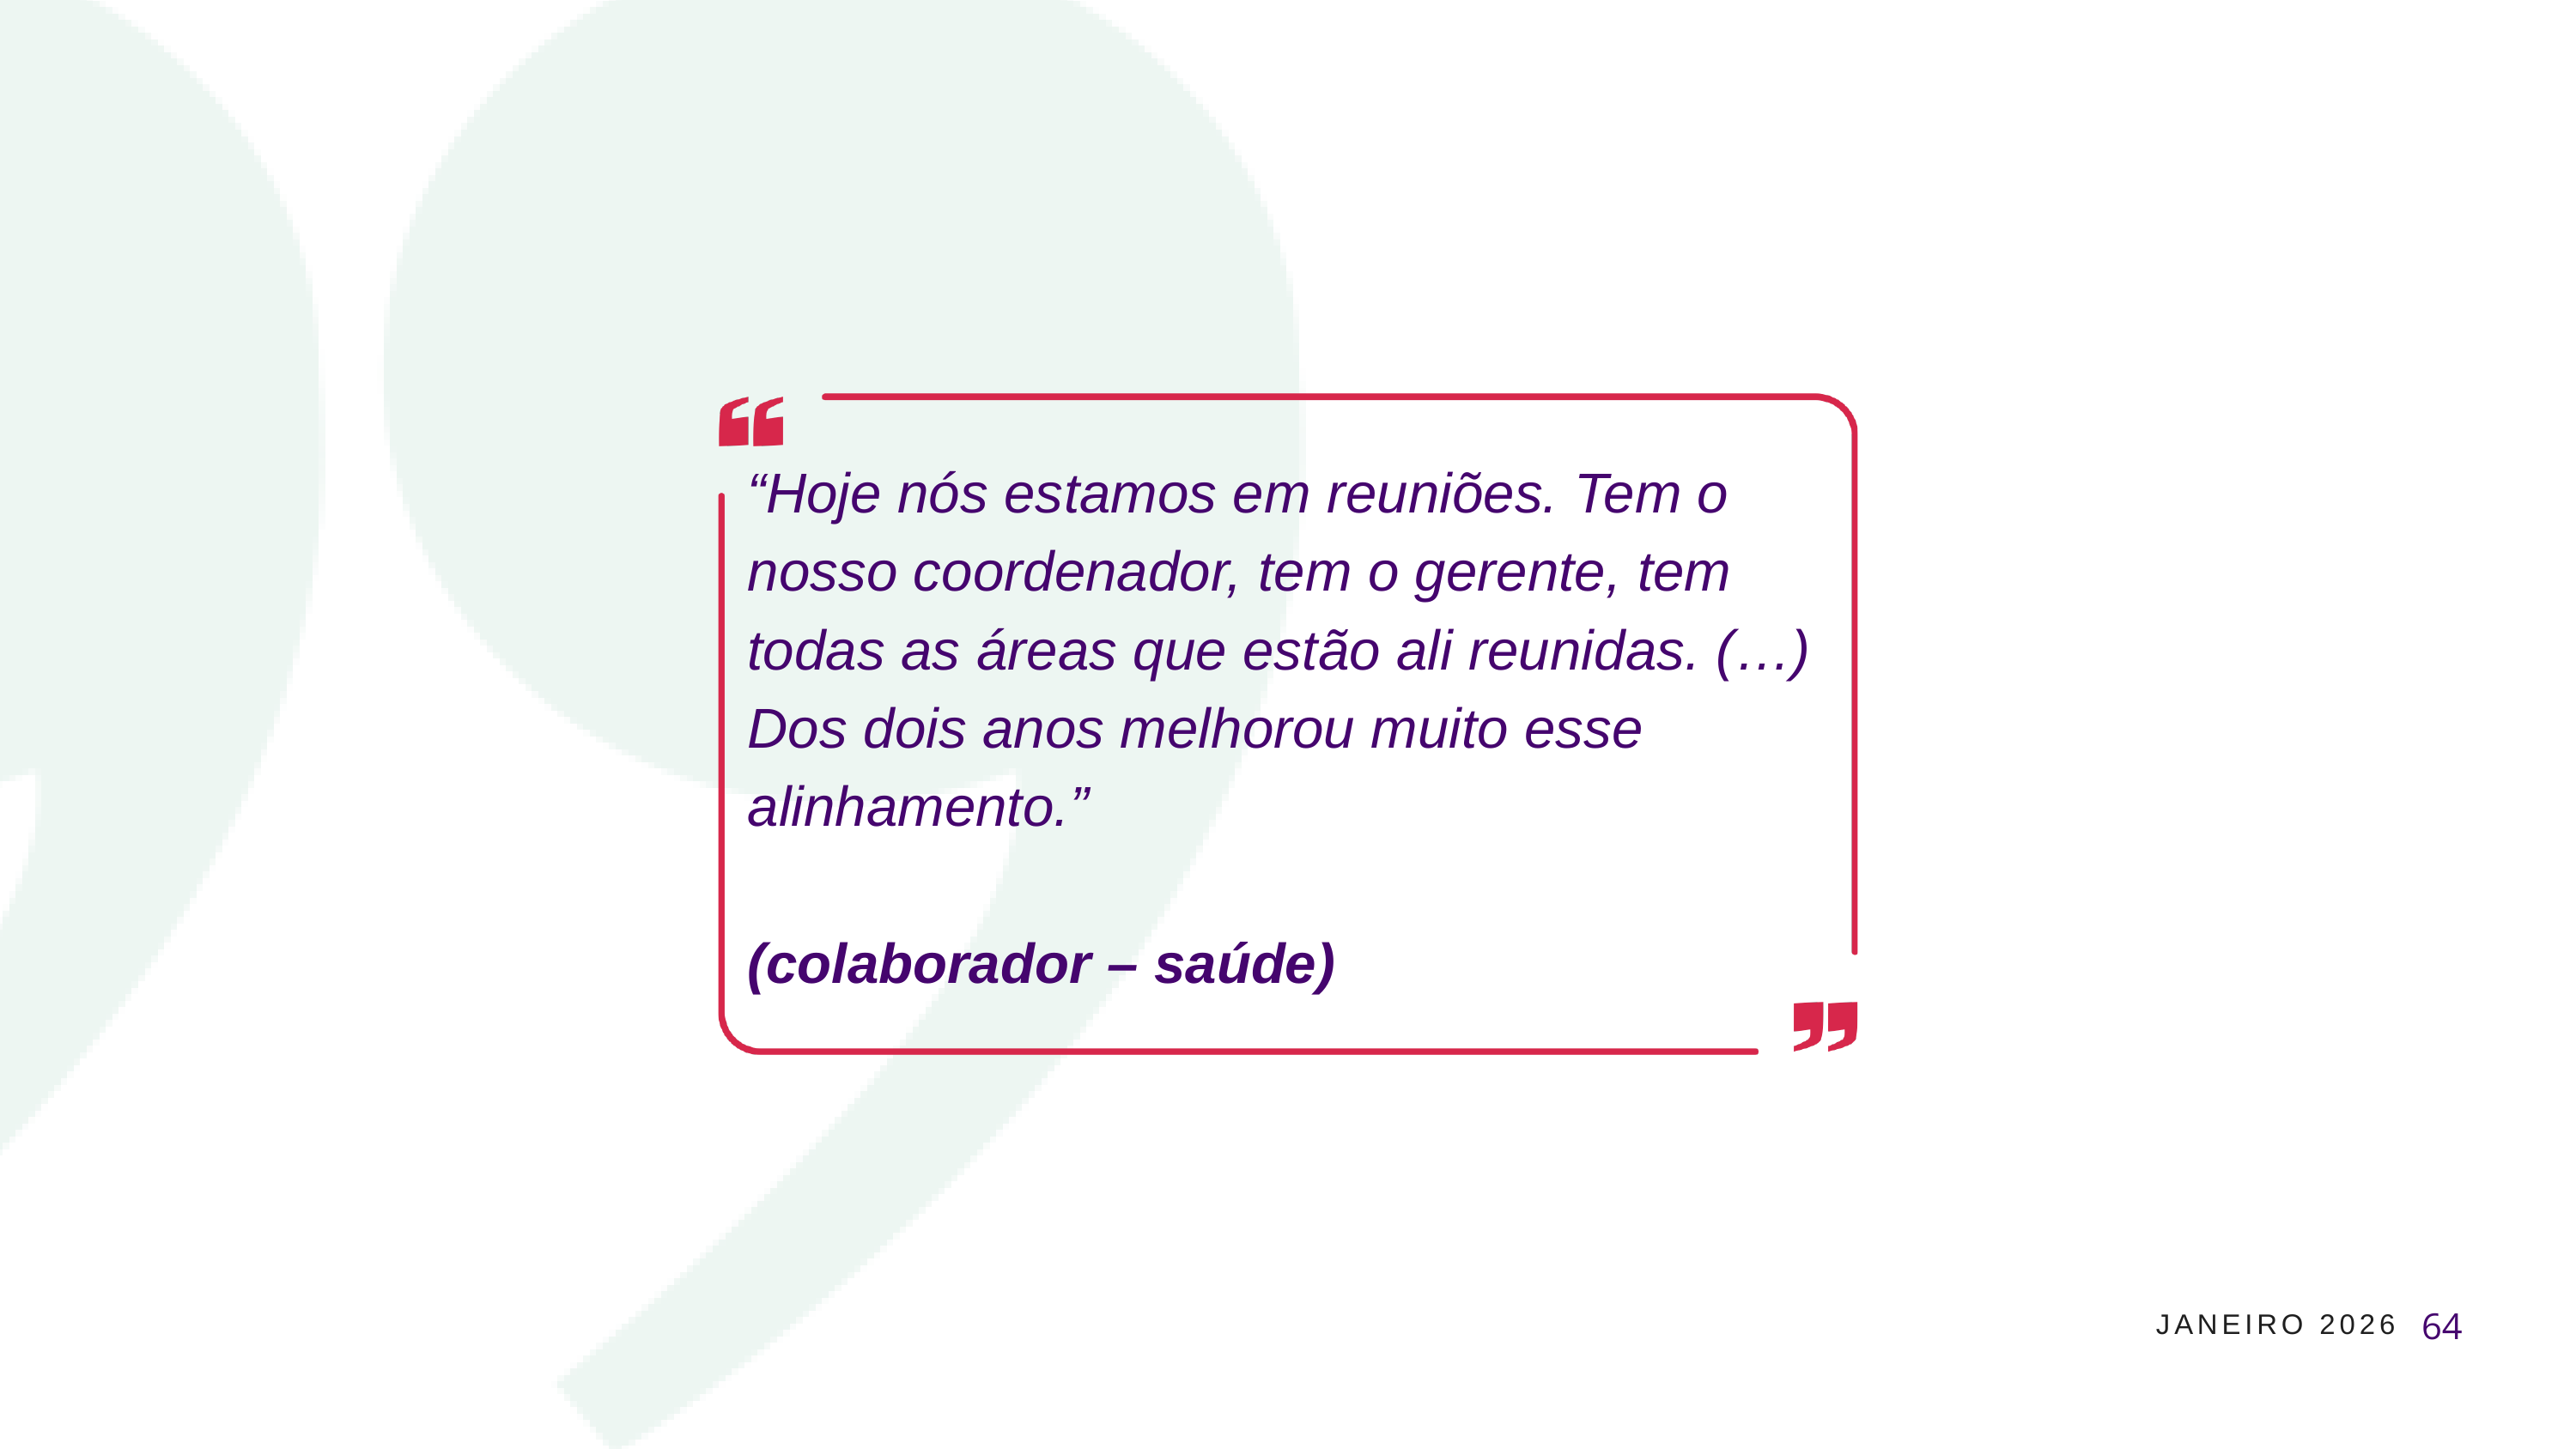

“Hoje nós estamos em reuniões. Tem o nosso coordenador, tem o gerente, tem todas as áreas que estão ali reunidas. (…) Dos dois anos melhorou muito esse alinhamento.”

(colaborador – saúde)
64
JANEIRO 2026